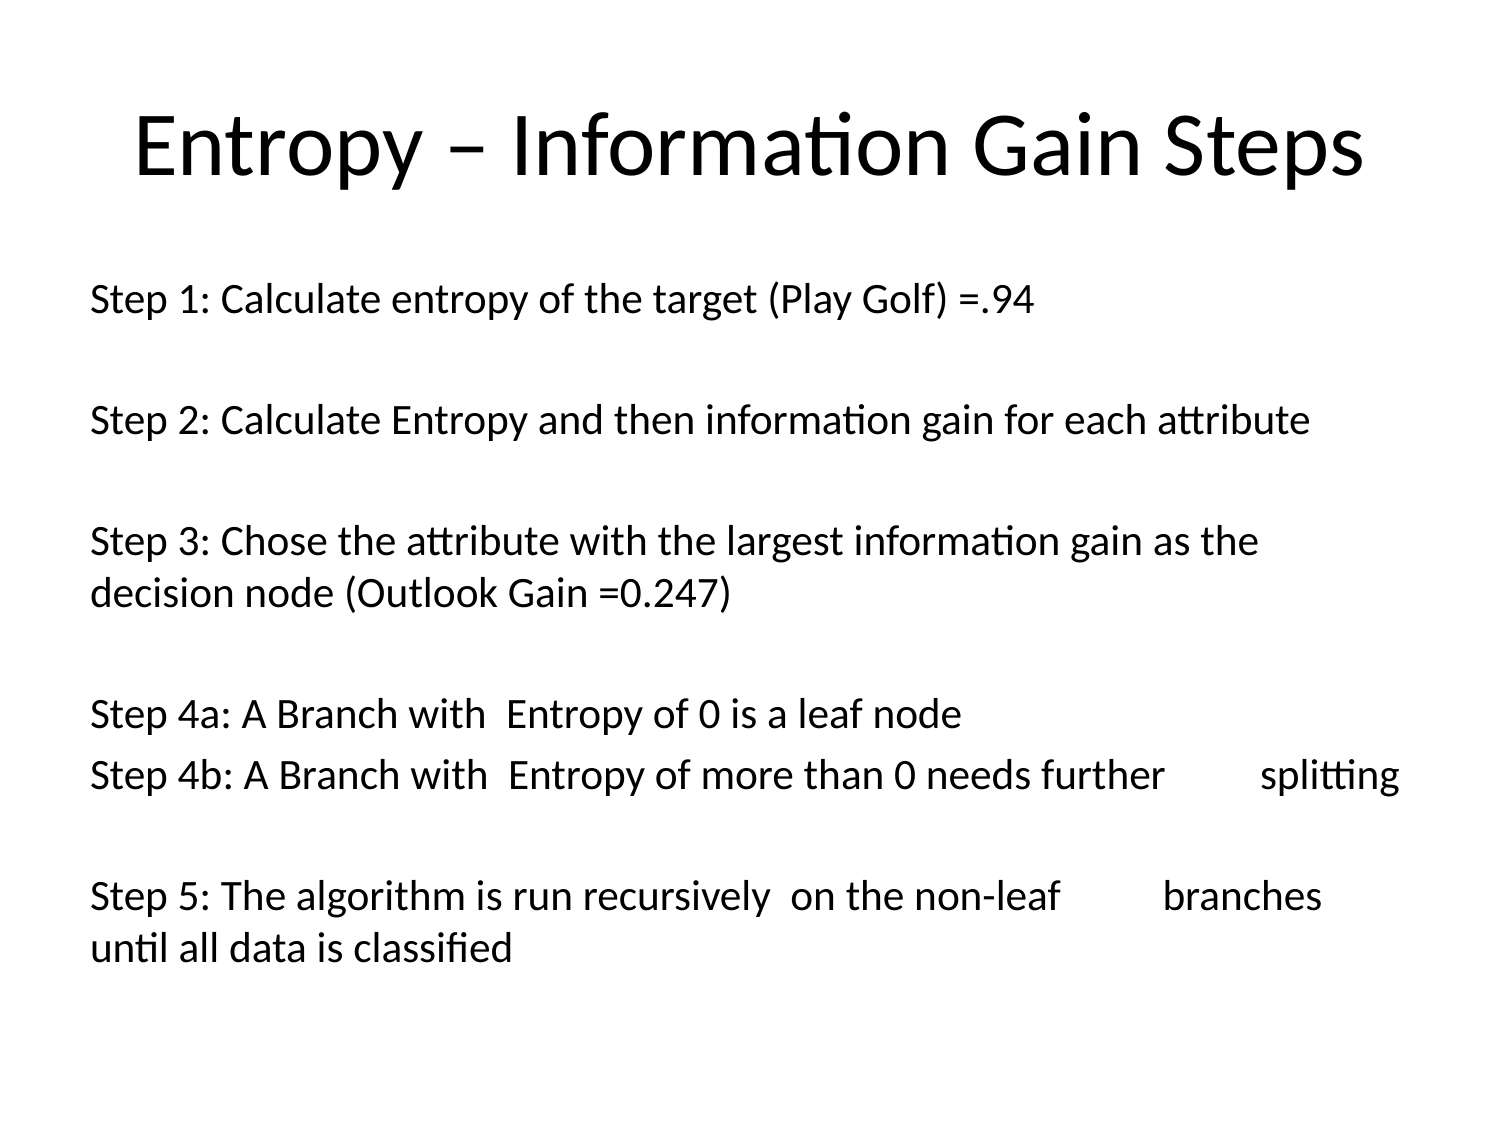

# Entropy – Information Gain Steps
Step 1: Calculate entropy of the target (Play Golf) =.94

Step 2: Calculate Entropy and then information gain for each attribute

Step 3: Chose the attribute with the largest information gain as the decision node (Outlook Gain =0.247)

Step 4a: A Branch with  Entropy of 0 is a leaf node
Step 4b: A Branch with  Entropy of more than 0 needs further    	splitting

Step 5: The algorithm is run recursively  on the non-leaf 	branches until all data is classified